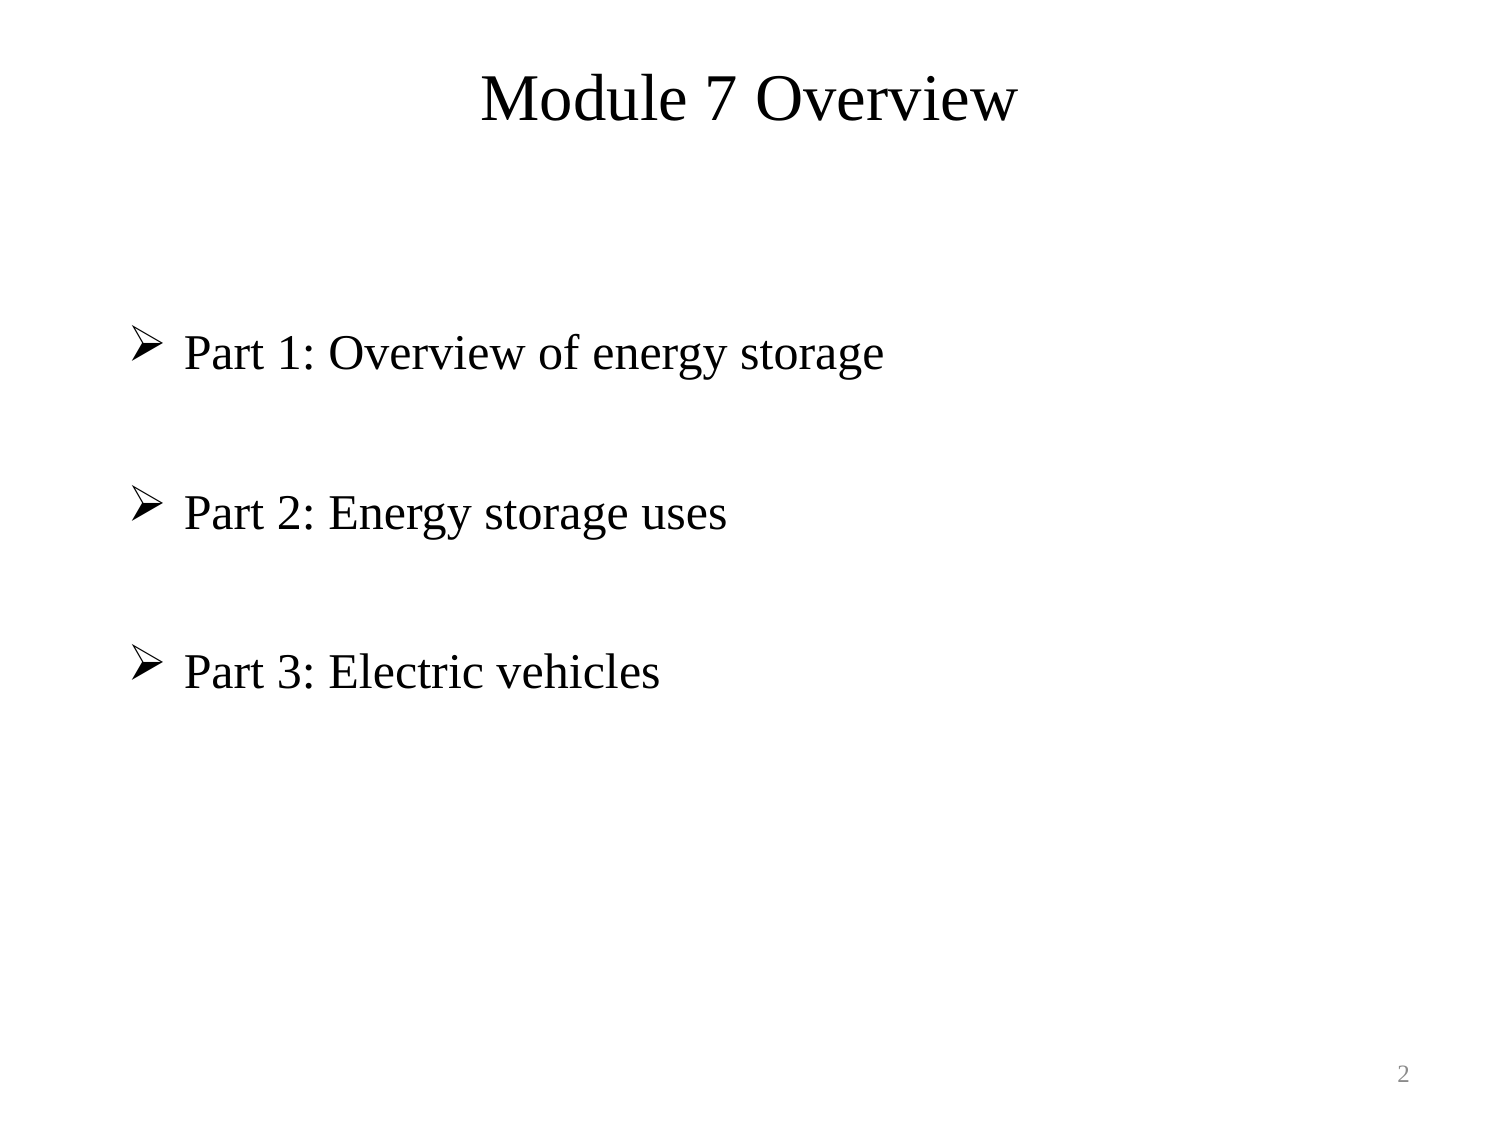

# Module 7 Overview
Part 1: Overview of energy storage

Part 2: Energy storage uses

Part 3: Electric vehicles
2